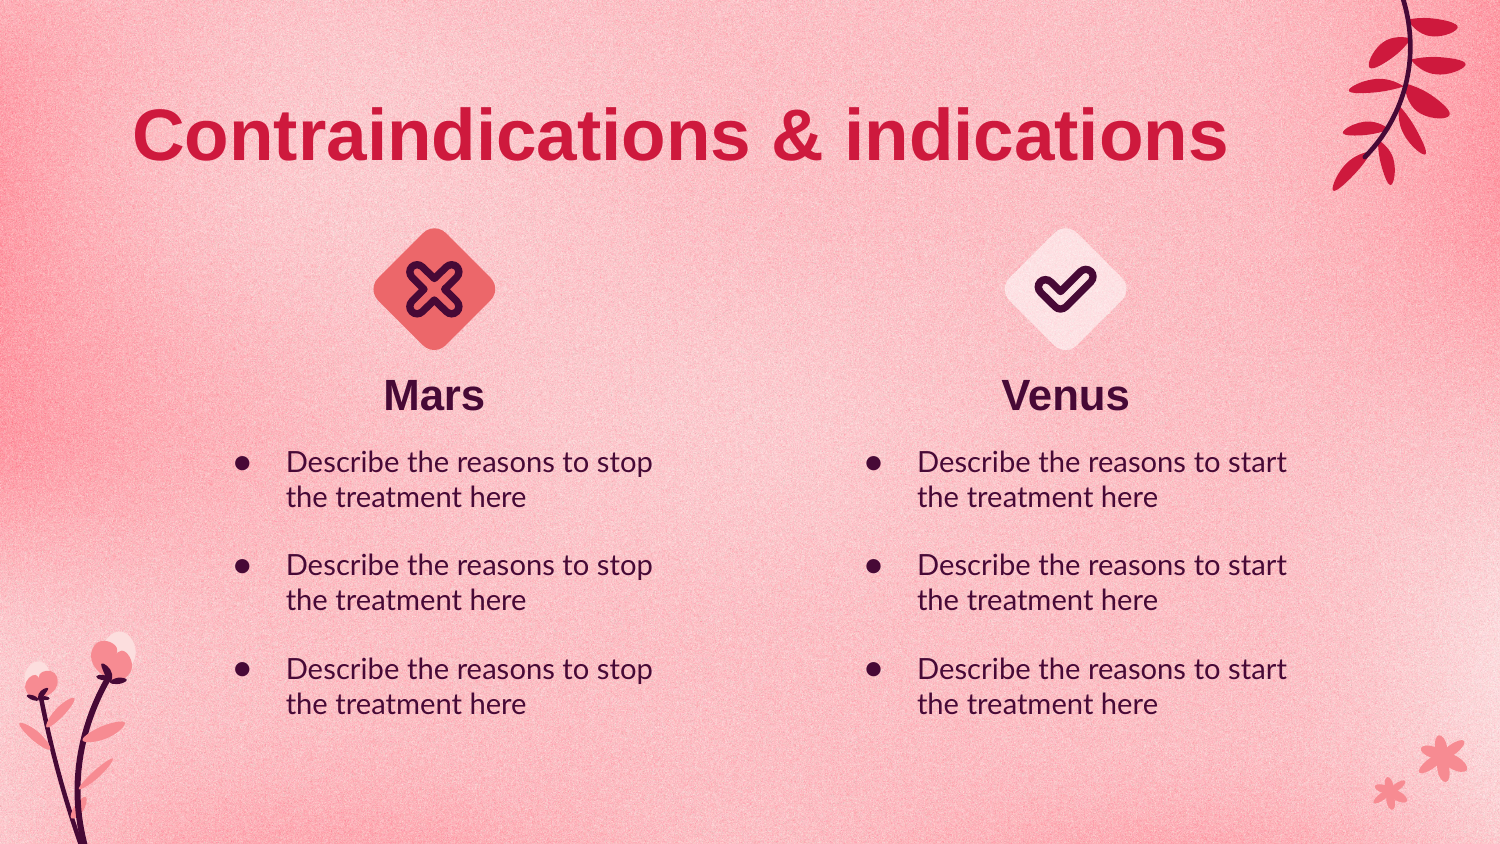

# Contraindications & indications

Mars
Venus
Describe the reasons to stop the treatment here
Describe the reasons to stop the treatment here
Describe the reasons to stop the treatment here
Describe the reasons to start the treatment here
Describe the reasons to start the treatment here
Describe the reasons to start the treatment here